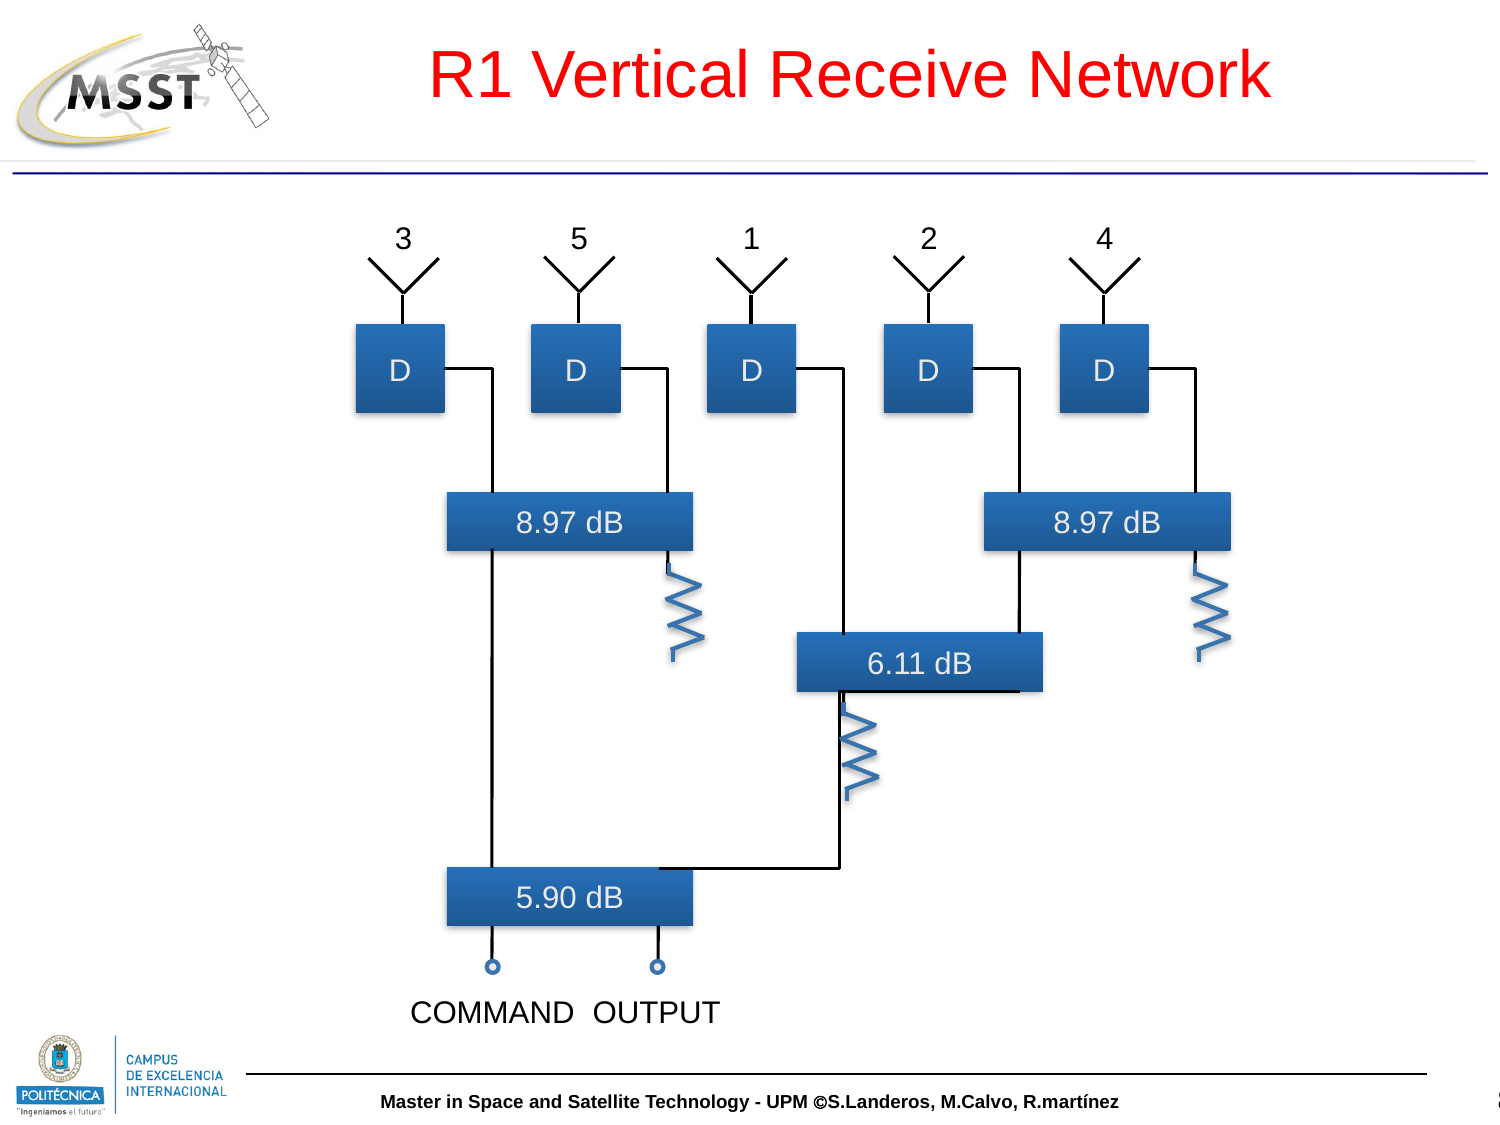

R1 Vertical Receive Network
3
1
5
2
4
D
D
D
D
D
8.97 dB
8.97 dB
6.11 dB
5.90 dB

COMMAND
OUTPUT